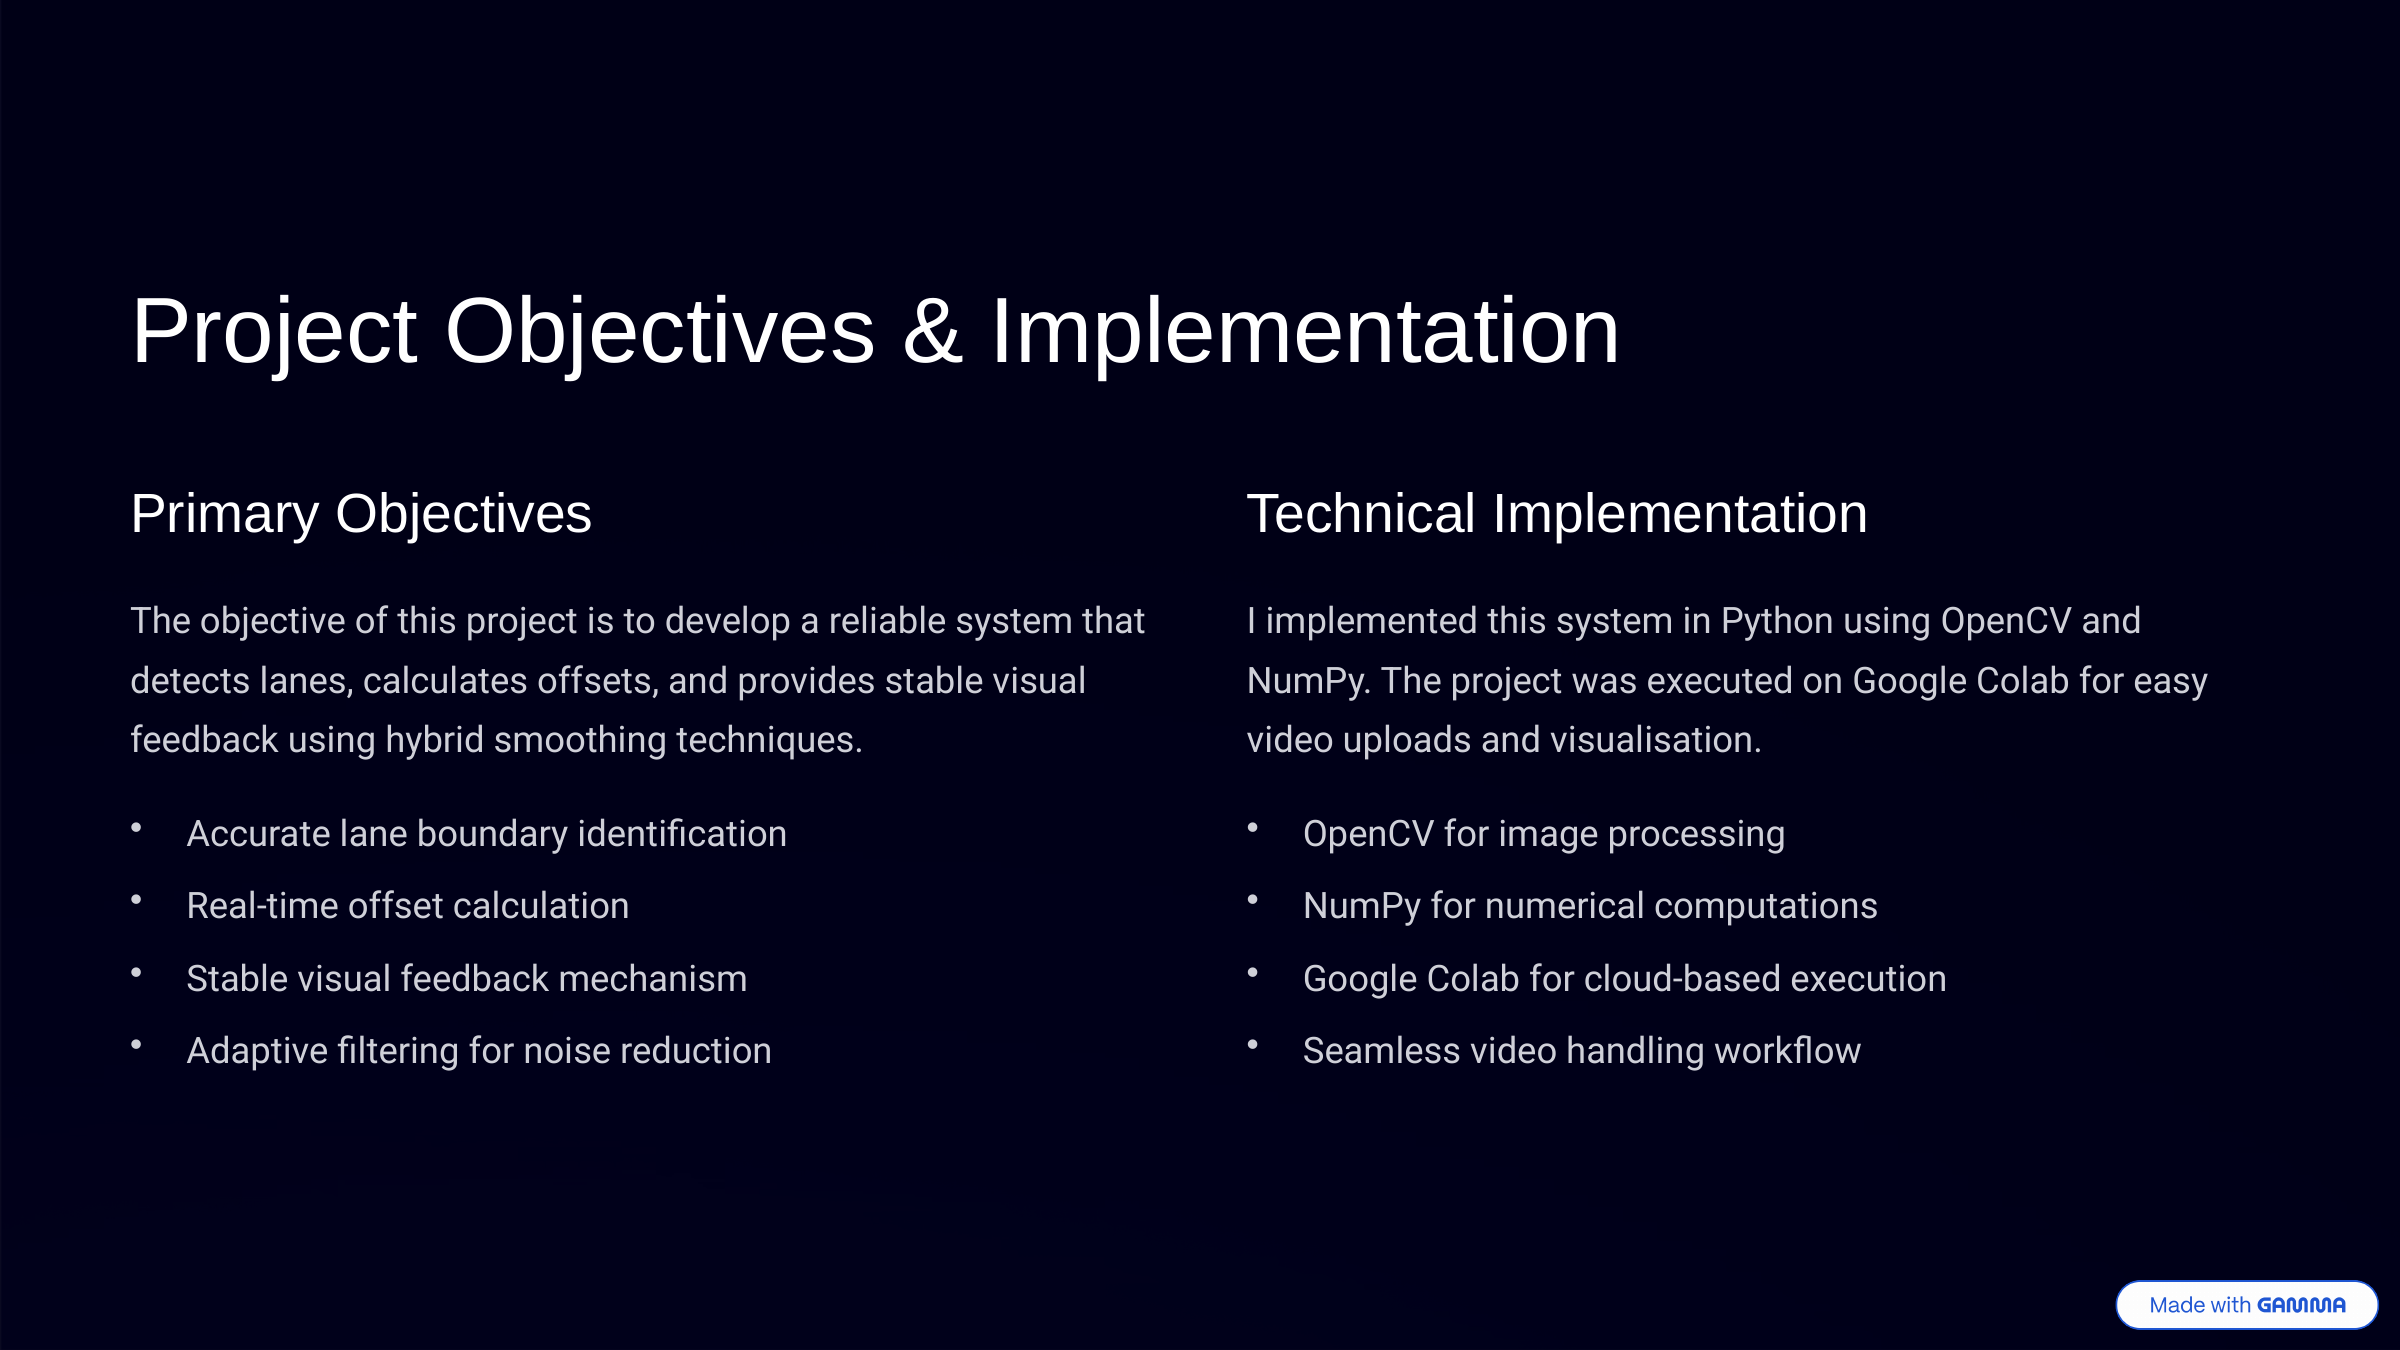

Project Objectives & Implementation
Primary Objectives
Technical Implementation
The objective of this project is to develop a reliable system that detects lanes, calculates offsets, and provides stable visual feedback using hybrid smoothing techniques.
I implemented this system in Python using OpenCV and NumPy. The project was executed on Google Colab for easy video uploads and visualisation.
Accurate lane boundary identification
OpenCV for image processing
Real-time offset calculation
NumPy for numerical computations
Stable visual feedback mechanism
Google Colab for cloud-based execution
Adaptive filtering for noise reduction
Seamless video handling workflow